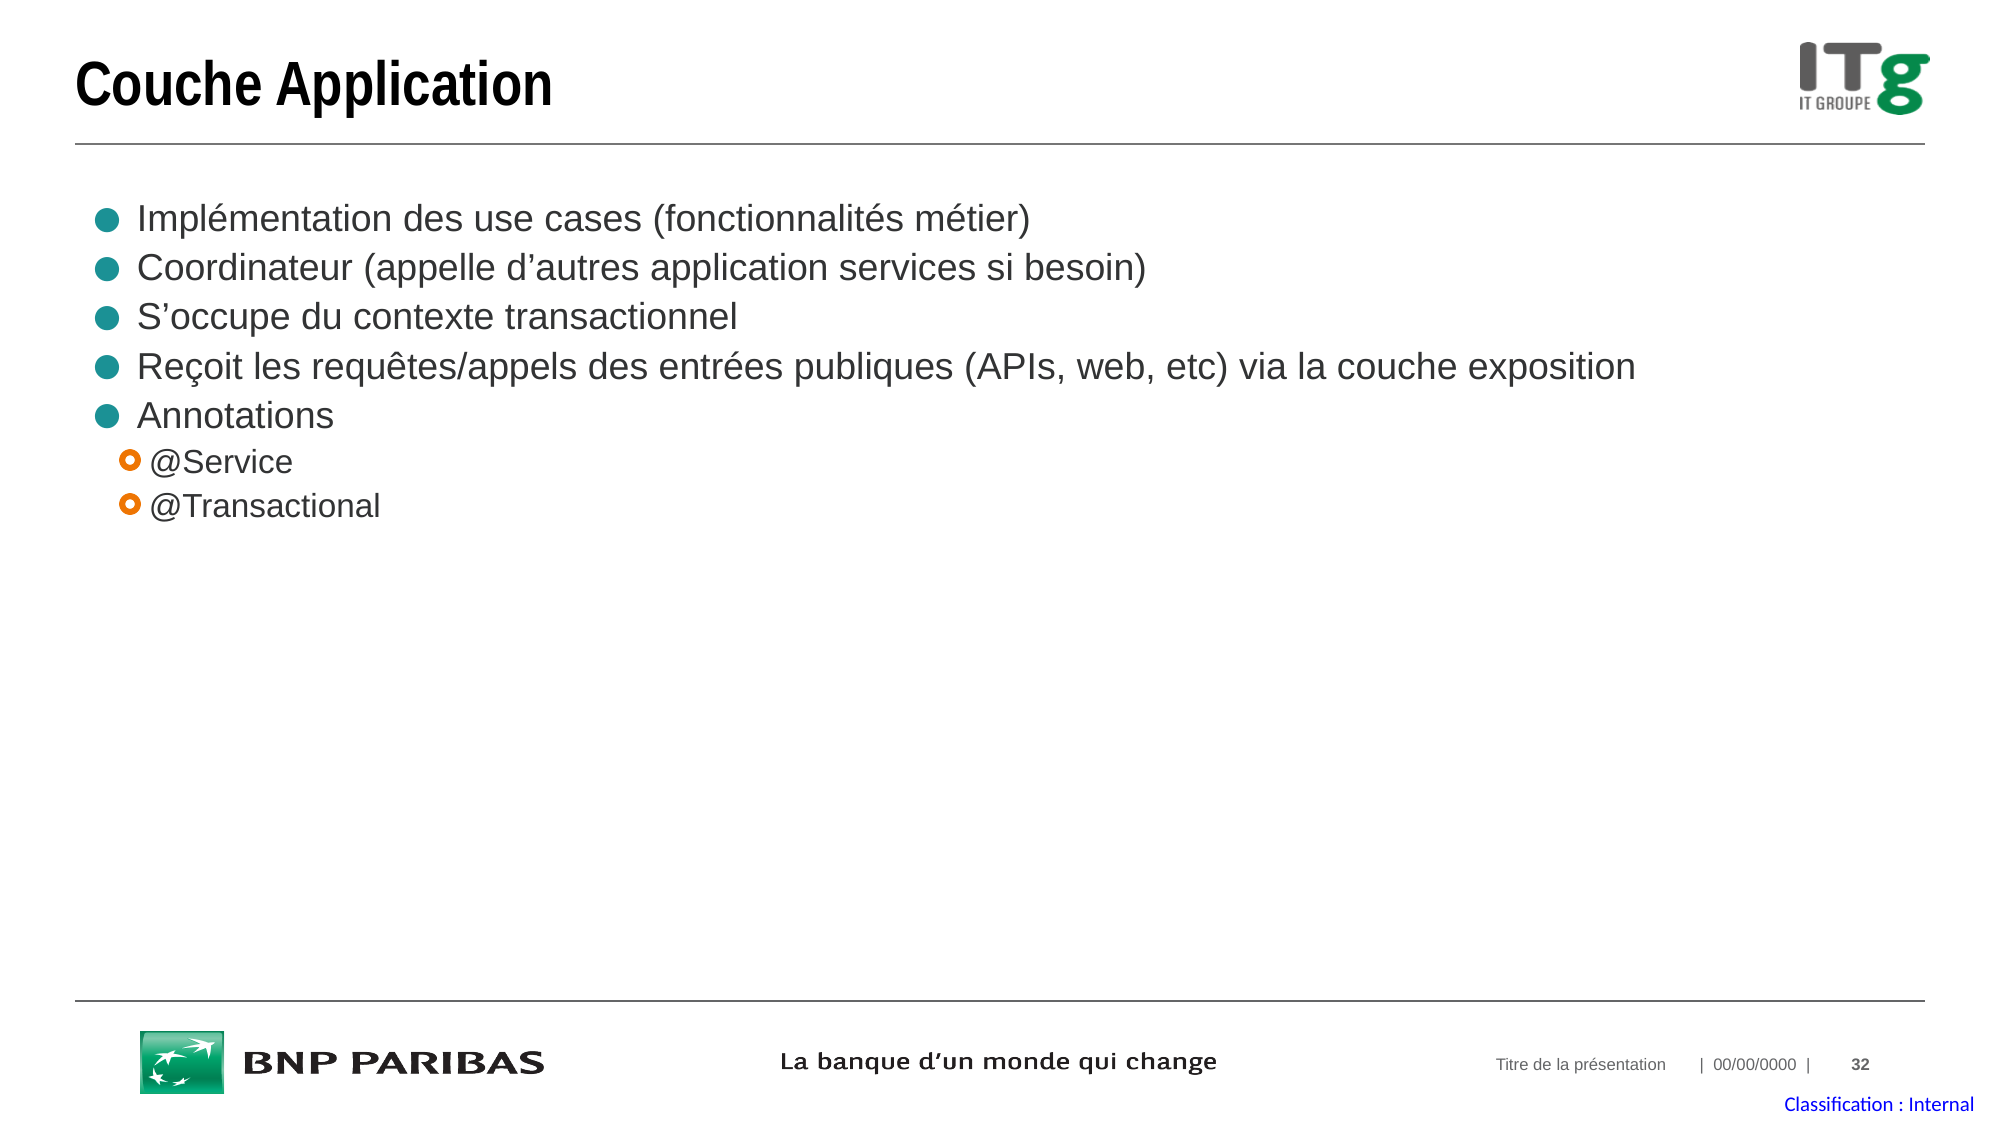

# Couche Application
Implémentation des use cases (fonctionnalités métier)
Coordinateur (appelle d’autres application services si besoin)
S’occupe du contexte transactionnel
Reçoit les requêtes/appels des entrées publiques (APIs, web, etc) via la couche exposition
Annotations
@Service
@Transactional
Titre de la présentation
|  00/00/0000  |
32